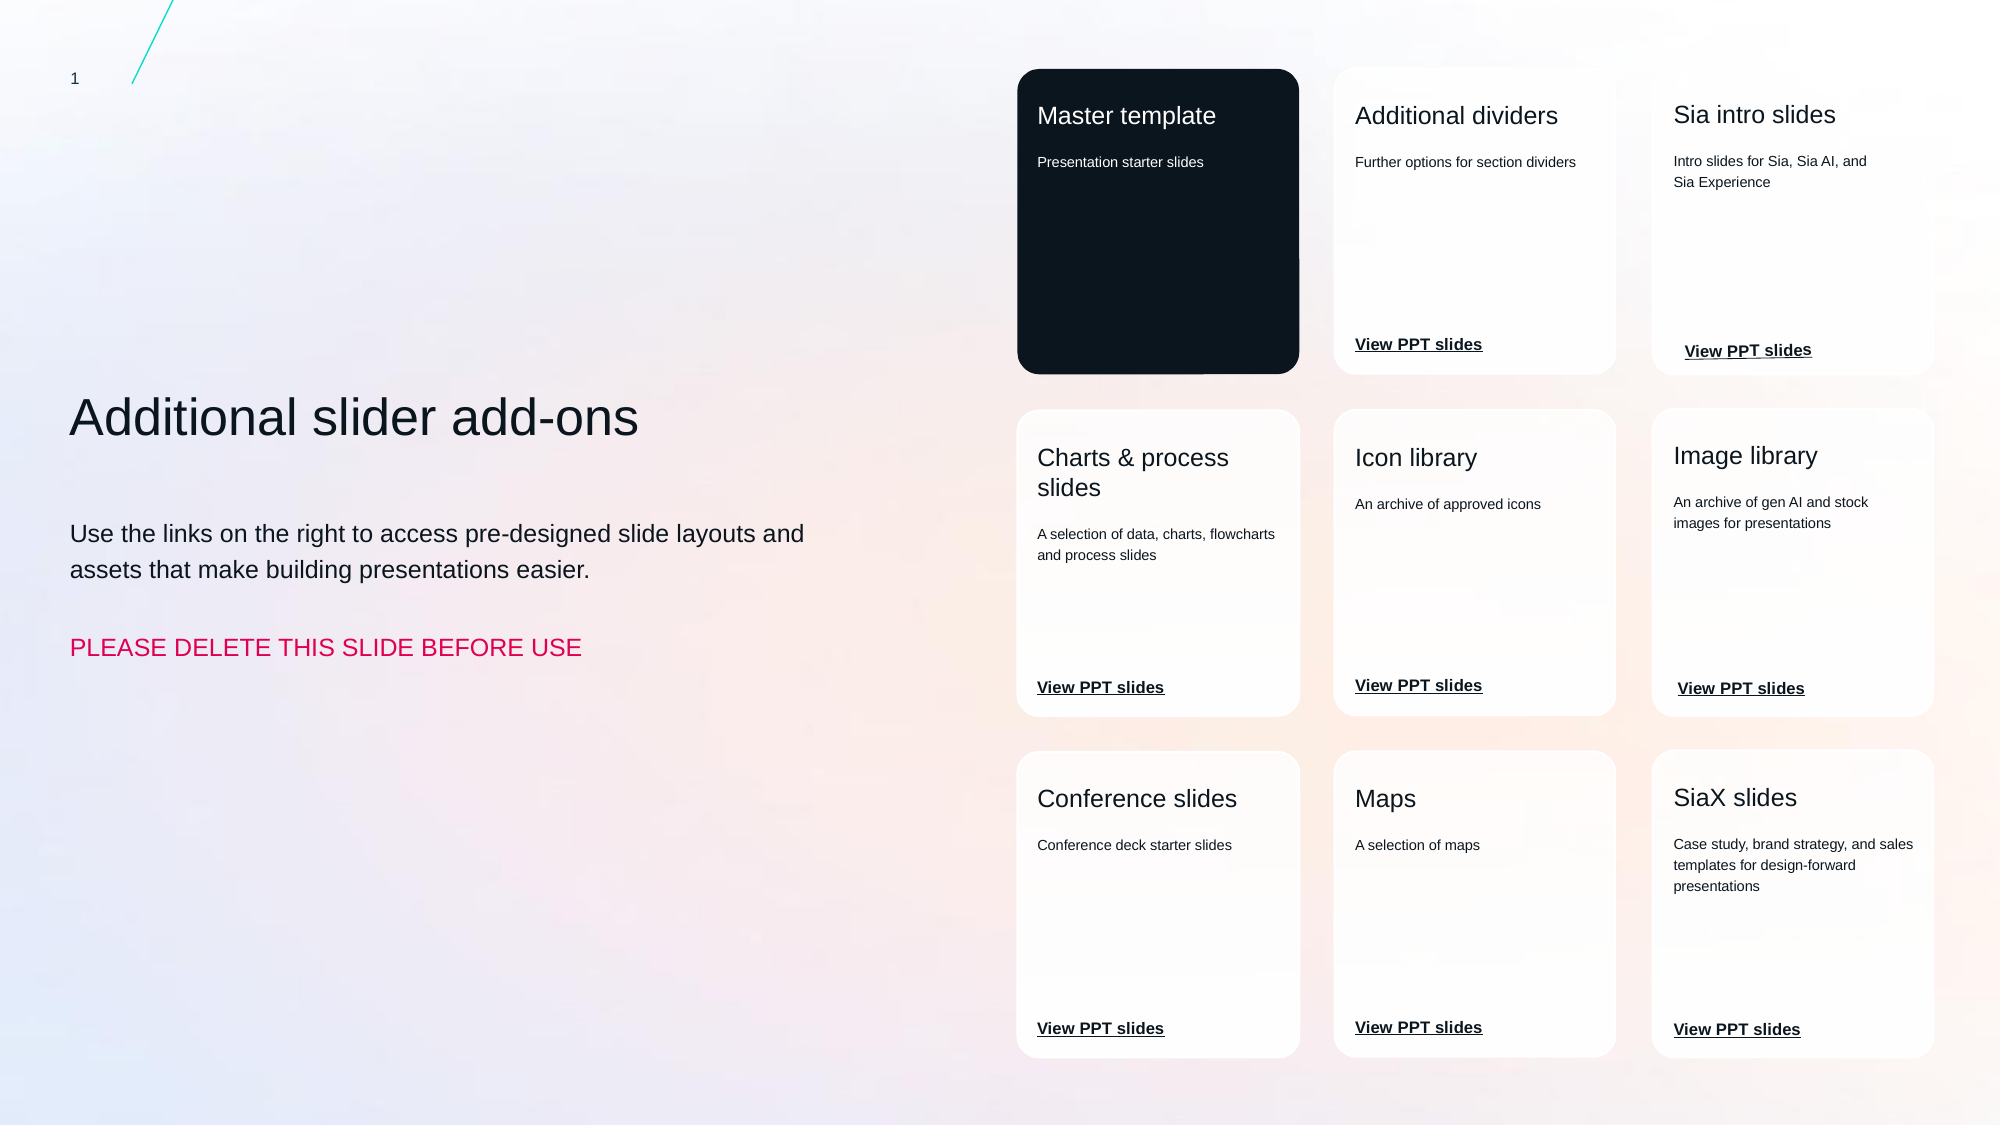

1

Sia intro slides

Intro slides for Sia, Sia AI, and
Sia Experience
View PPT slides

Additional dividers

Further options for section dividers
View PPT slides

Master template

Presentation starter slides
# Additional slider add-ons

Image library

An archive of gen AI and stock images for presentations
View PPT slides

Icon library

An archive of approved icons
View PPT slides

Charts & process slides

A selection of data, charts, flowcharts and process slides
View PPT slides
Use the links on the right to access pre-designed slide layouts and assets that make building presentations easier.
PLEASE DELETE THIS SLIDE BEFORE USE

SiaX slides

Case study, brand strategy, and sales templates for design-forward presentations
View PPT slides

Maps

A selection of maps
View PPT slides

Conference slides

Conference deck starter slides
View PPT slides